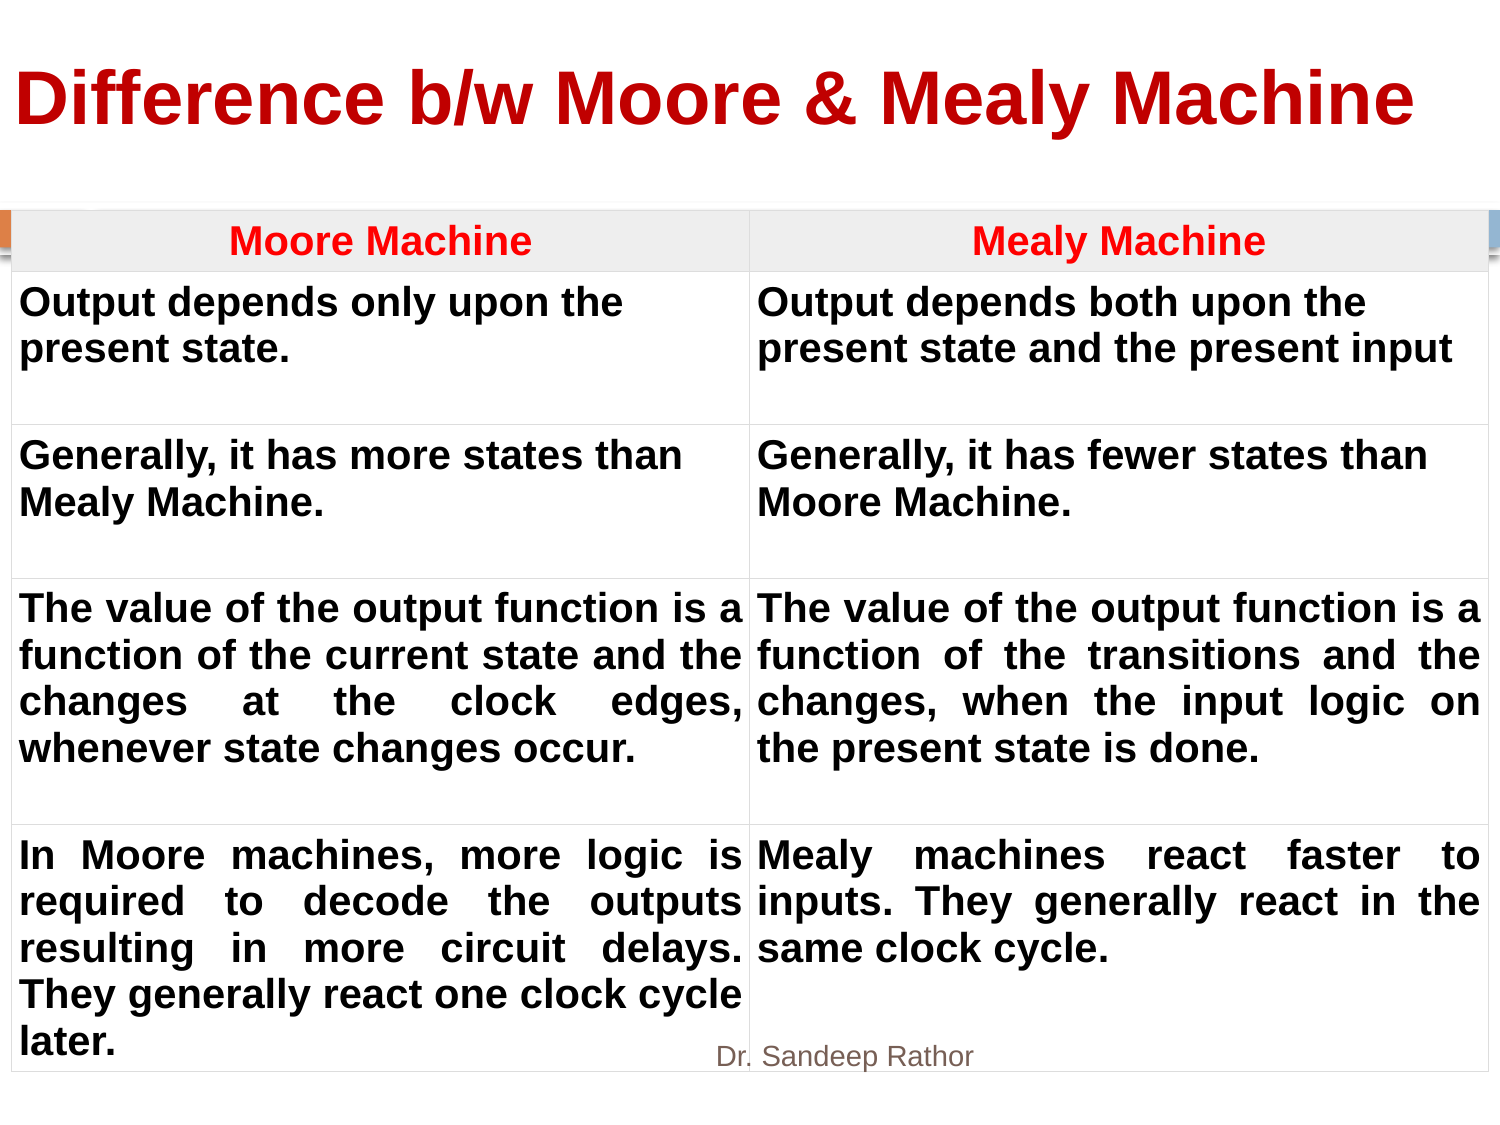

# Difference b/w Moore & Mealy Machine
| Moore Machine | Mealy Machine |
| --- | --- |
| Output depends only upon the present state. | Output depends both upon the present state and the present input |
| Generally, it has more states than Mealy Machine. | Generally, it has fewer states than Moore Machine. |
| The value of the output function is a function of the current state and the changes at the clock edges, whenever state changes occur. | The value of the output function is a function of the transitions and the changes, when the input logic on the present state is done. |
| In Moore machines, more logic is required to decode the outputs resulting in more circuit delays. They generally react one clock cycle later. | Mealy machines react faster to inputs. They generally react in the same clock cycle. |
Dr. Sandeep Rathor